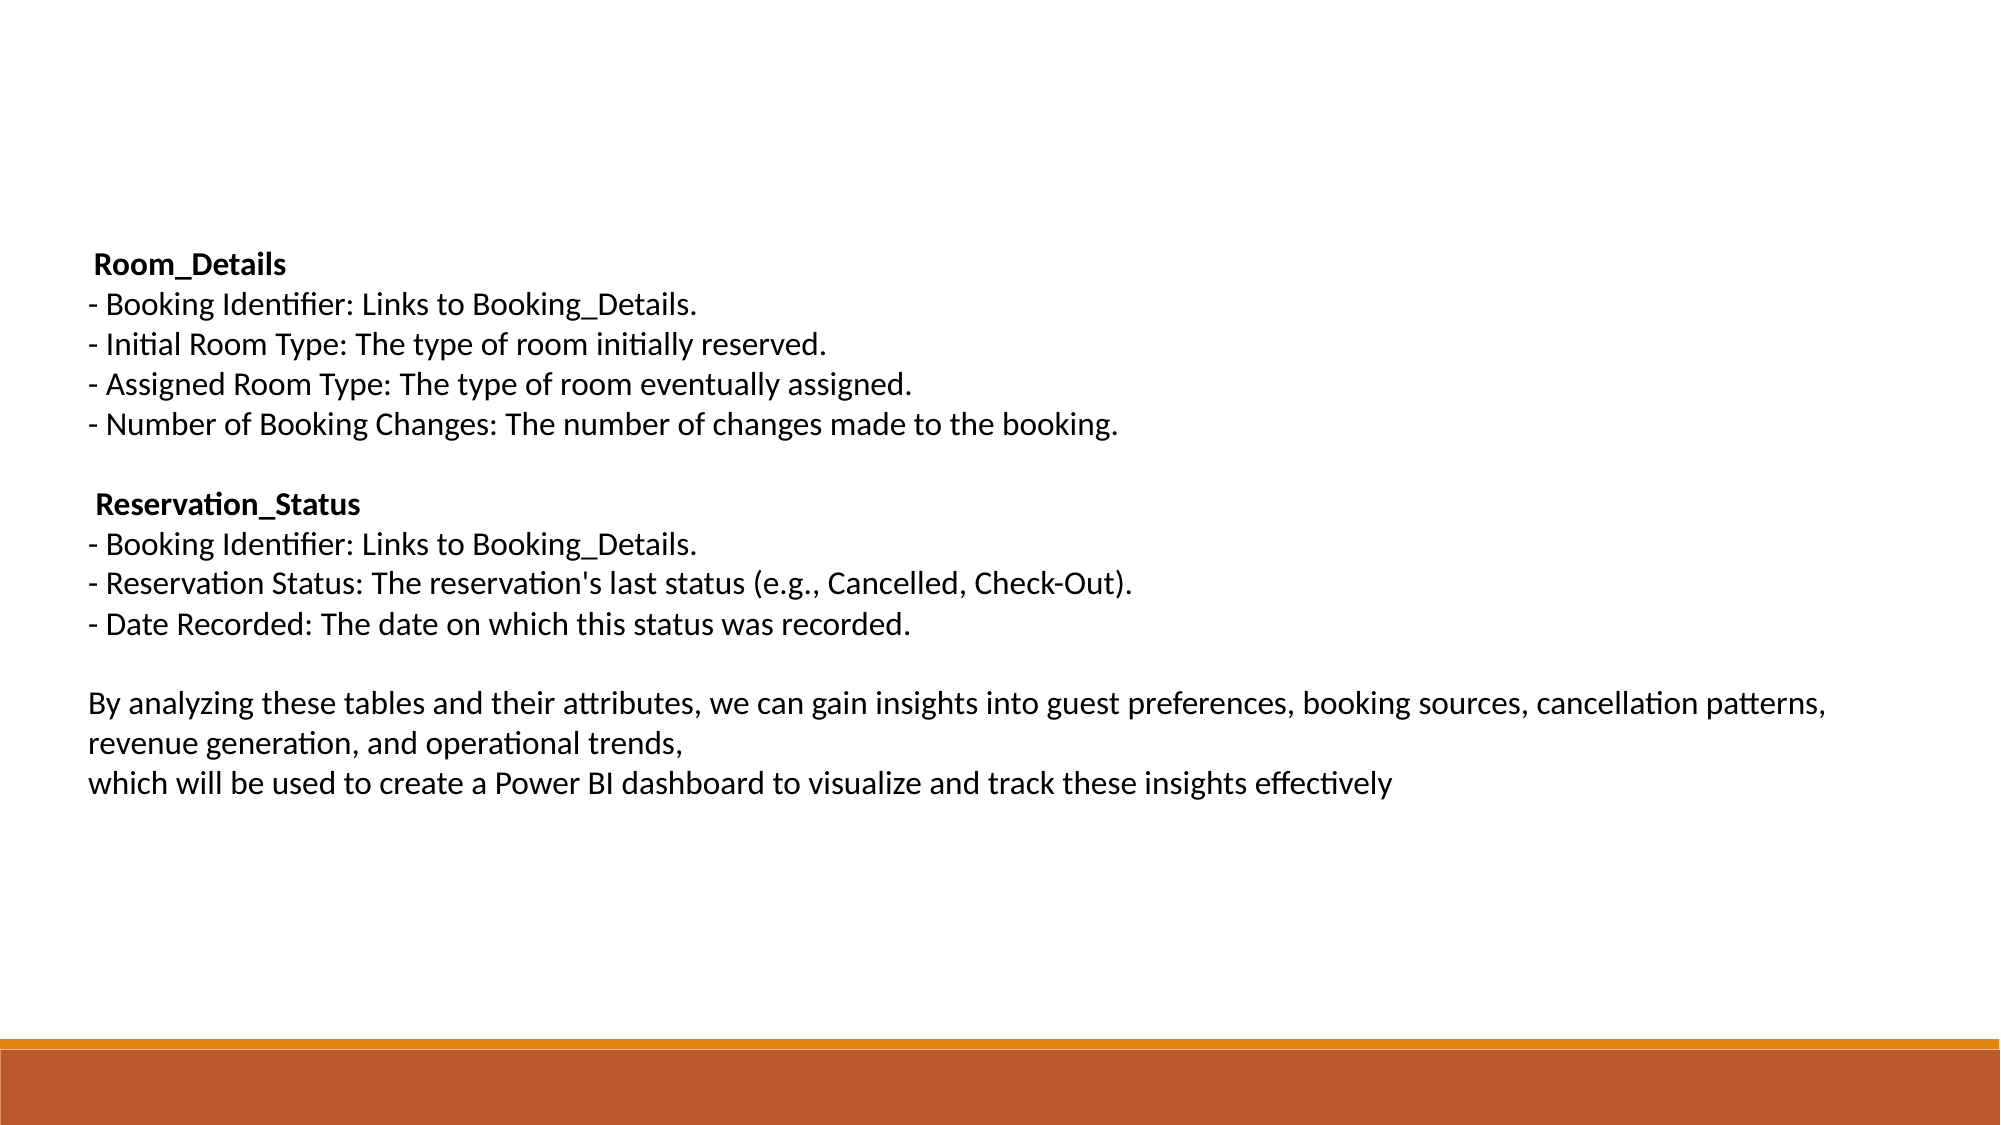

Room_Details
- Booking Identifier: Links to Booking_Details.
- Initial Room Type: The type of room initially reserved.
- Assigned Room Type: The type of room eventually assigned.
- Number of Booking Changes: The number of changes made to the booking.

 Reservation_Status
- Booking Identifier: Links to Booking_Details.
- Reservation Status: The reservation's last status (e.g., Cancelled, Check-Out).
- Date Recorded: The date on which this status was recorded.

By analyzing these tables and their attributes, we can gain insights into guest preferences, booking sources, cancellation patterns,
revenue generation, and operational trends,
which will be used to create a Power BI dashboard to visualize and track these insights effectively